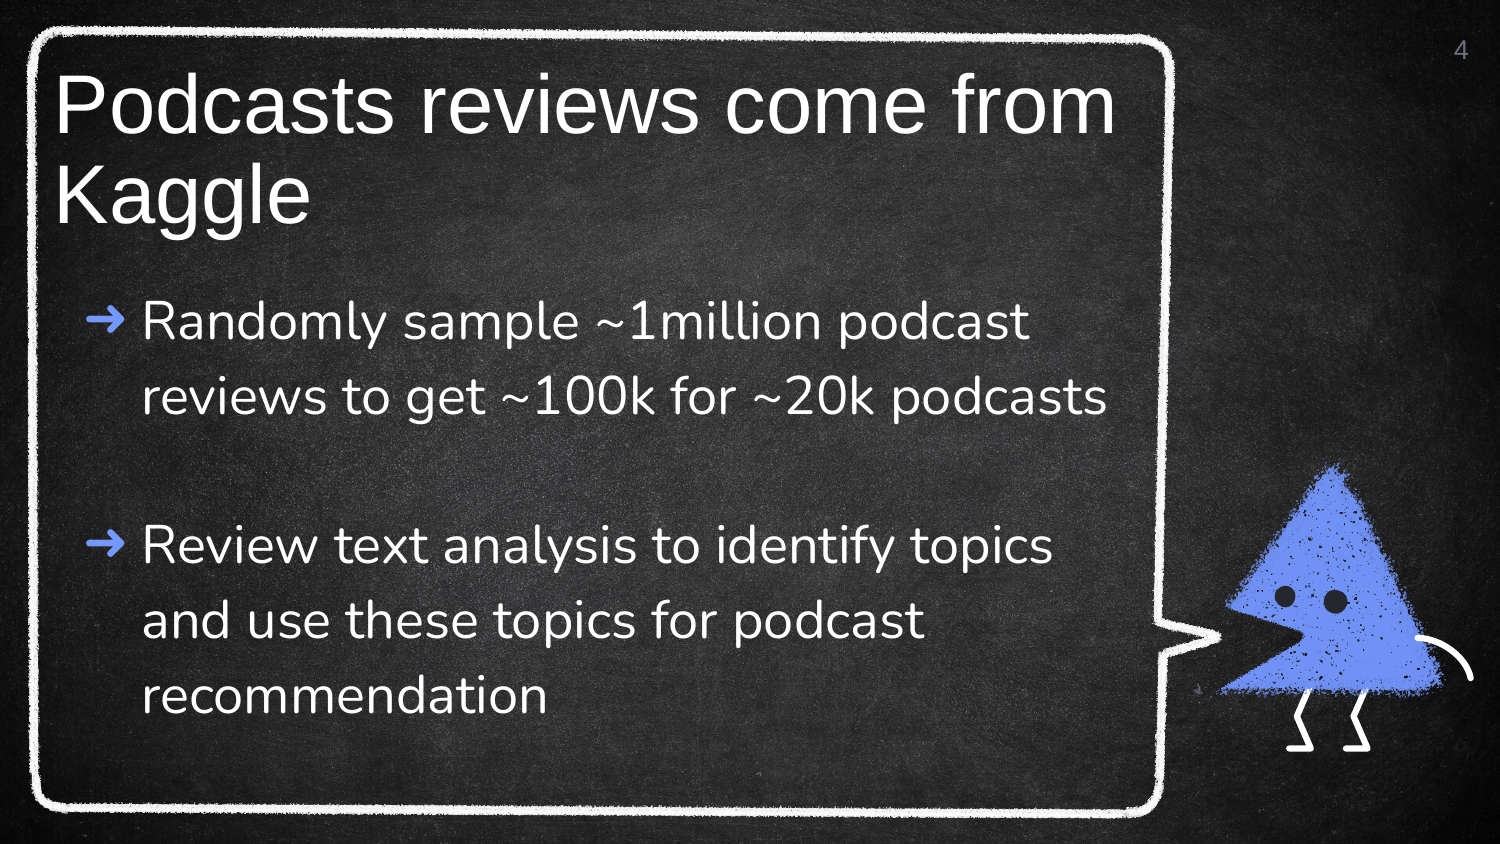

4
# Podcasts reviews come from Kaggle
Randomly sample ~1million podcast reviews to get ~100k for ~20k podcasts

Review text analysis to identify topics and use these topics for podcast recommendation